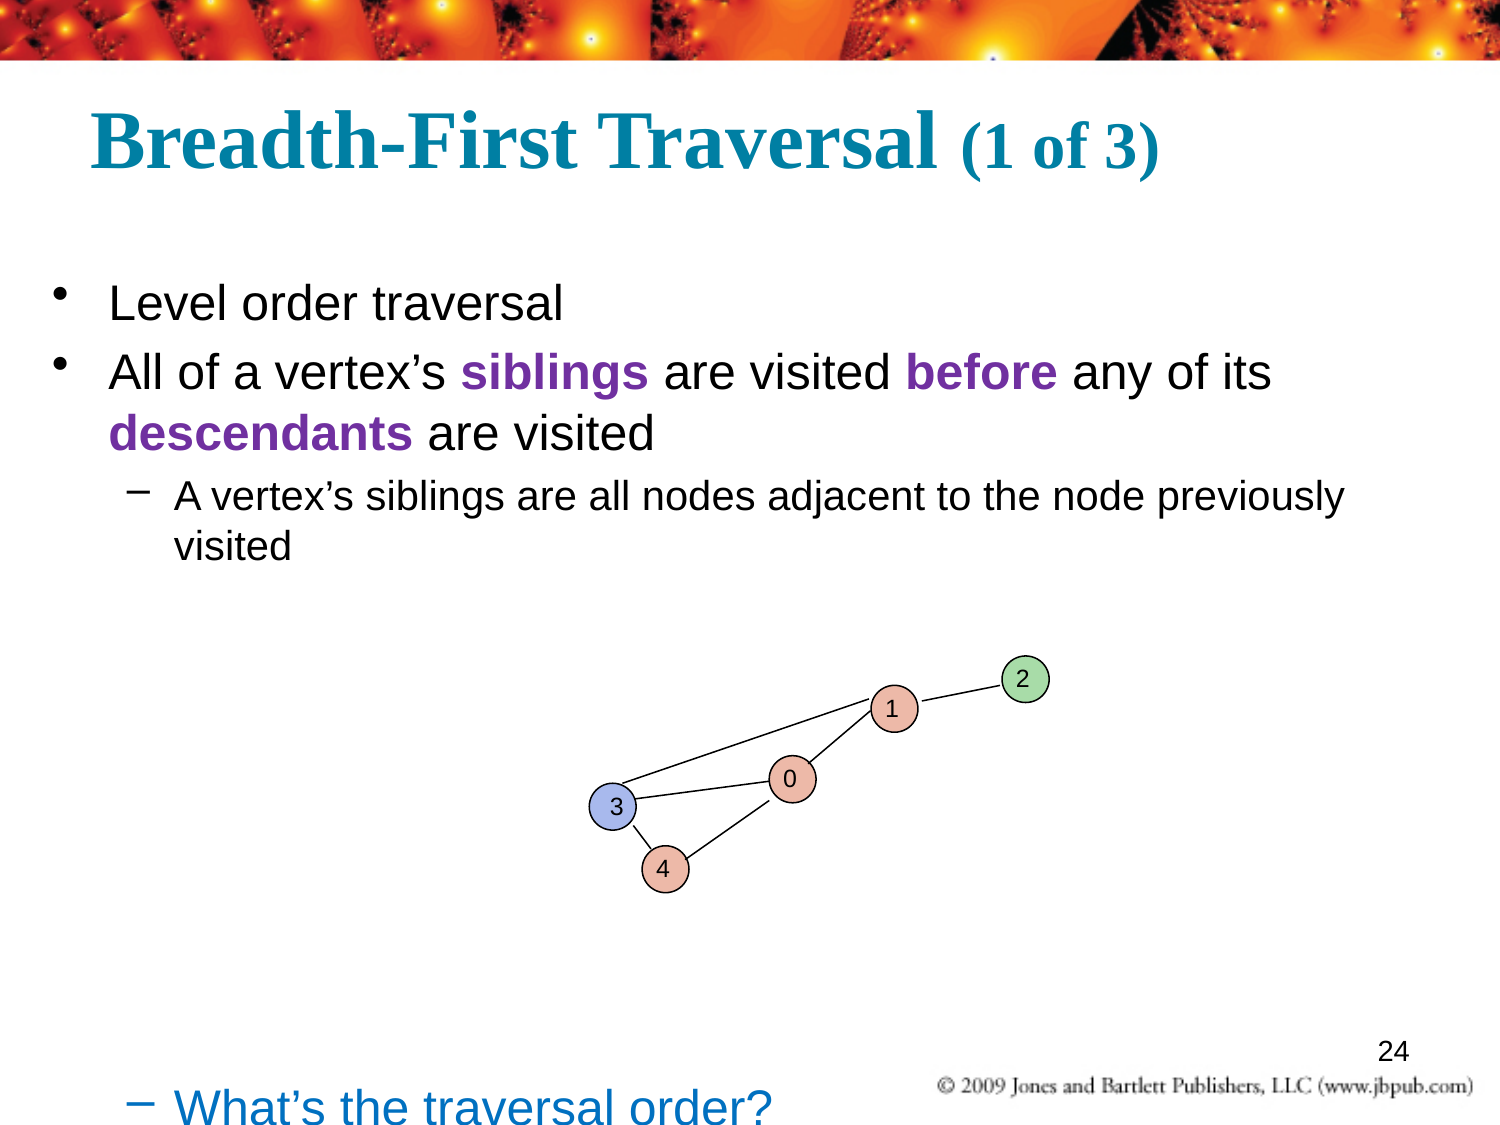

# Breadth-First Traversal (1 of 3)
Level order traversal
All of a vertex’s siblings are visited before any of its descendants are visited
A vertex’s siblings are all nodes adjacent to the node previously visited

What’s the traversal order?

 2
 1

 0

  3

 4
24